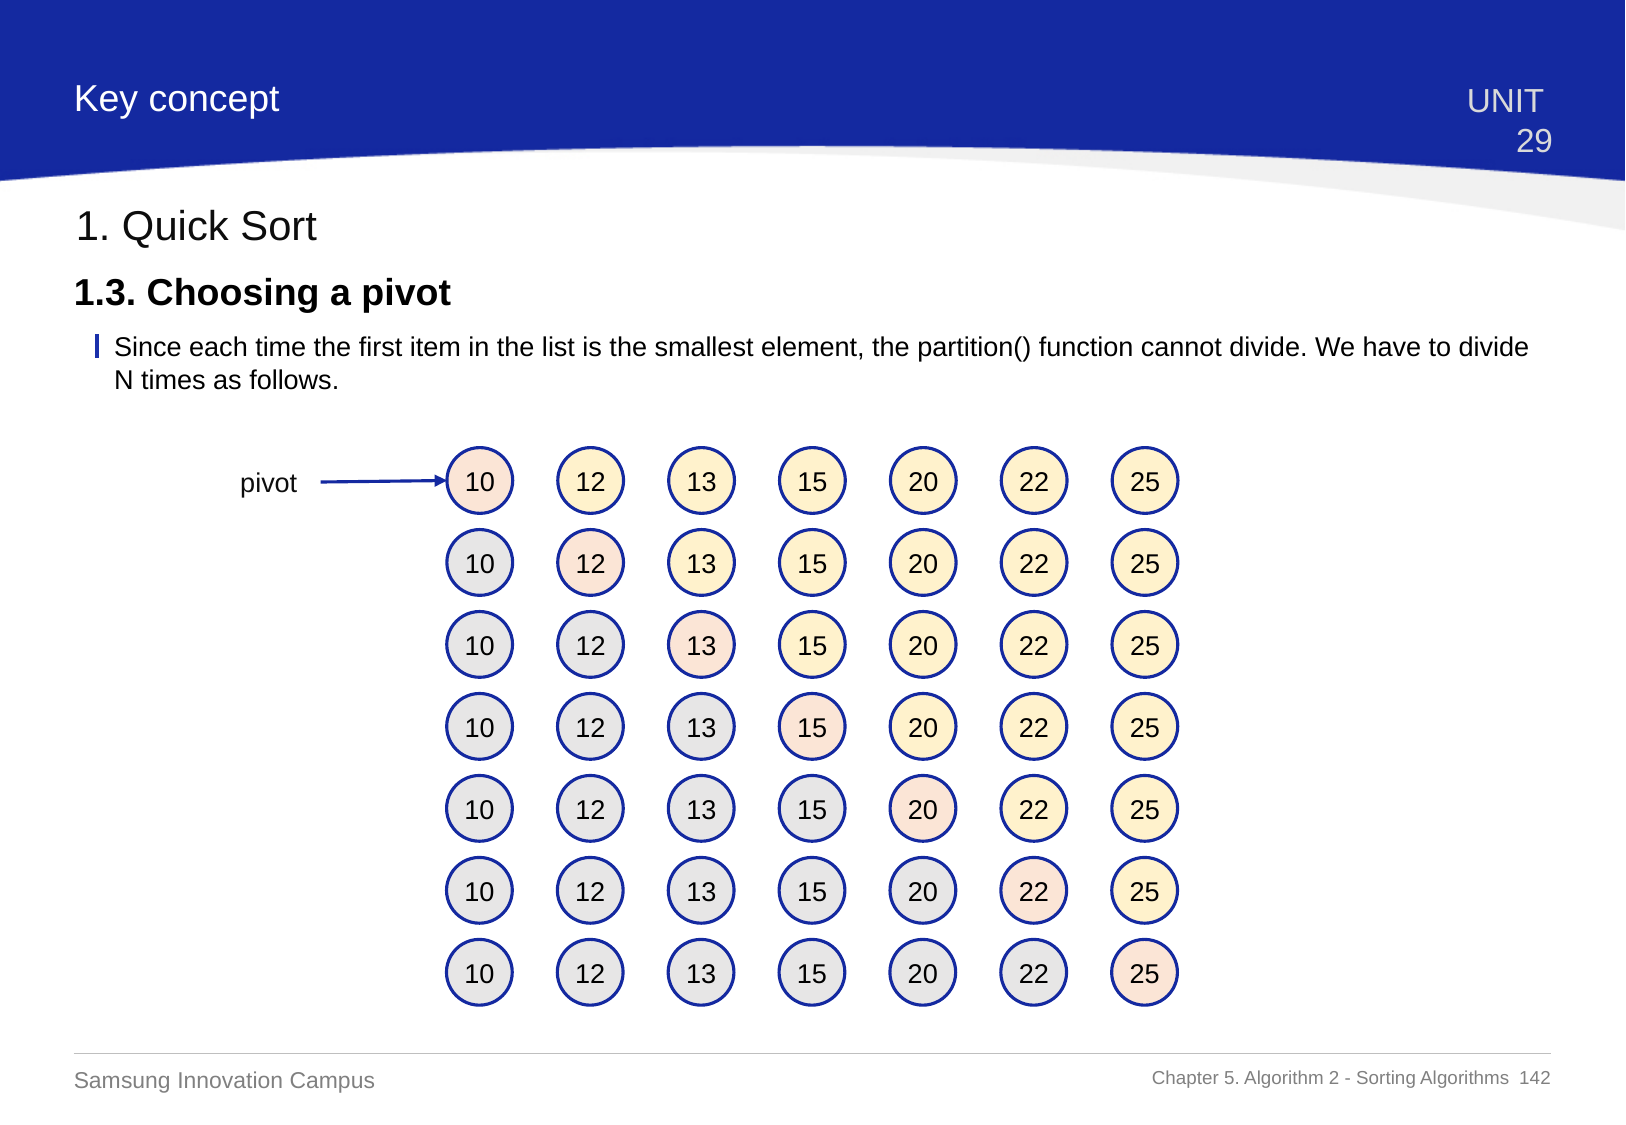

Key concept
UNIT  29
1. Quick Sort
1.3. Choosing a pivot
Since each time the first item in the list is the smallest element, the partition() function cannot divide. We have to divide N times as follows.
10
12
13
15
20
22
25
pivot
10
12
13
15
20
22
25
10
12
13
15
20
22
25
10
12
13
15
20
22
25
10
12
13
15
20
22
25
10
12
13
15
20
22
25
10
12
13
15
20
22
25